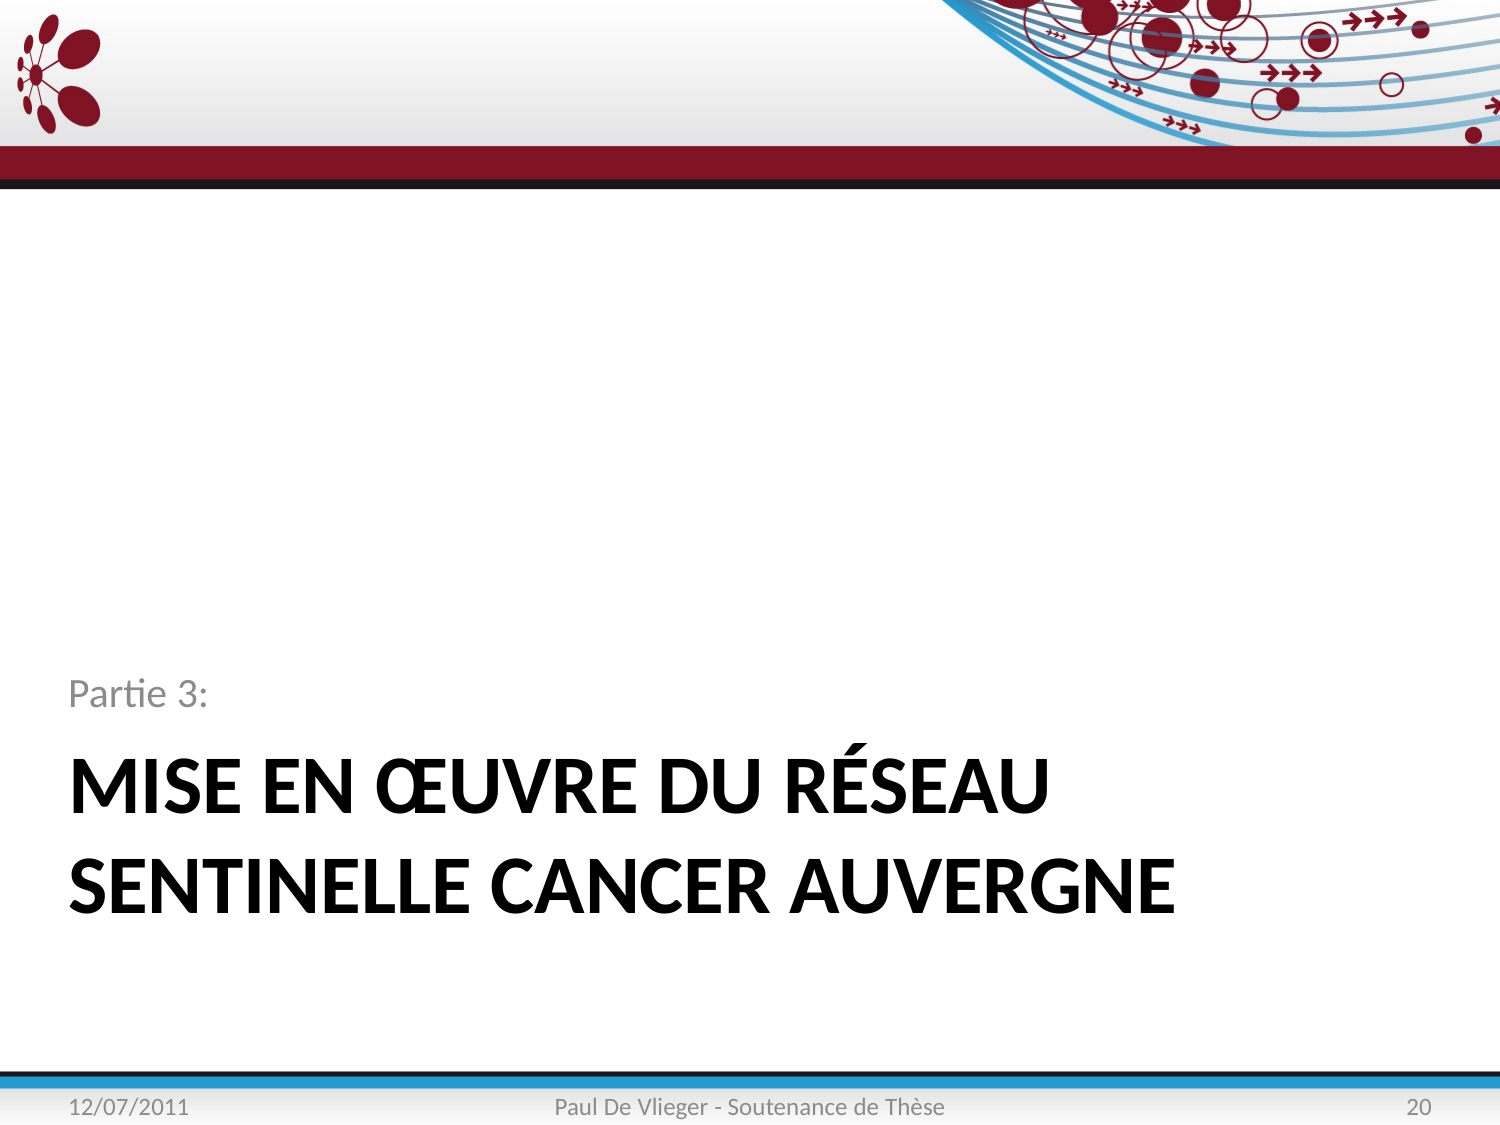

Partie 3:
# Mise en œuvre du Réseau Sentinelle Cancer Auvergne
12/07/2011
Paul De Vlieger - Soutenance de Thèse
20